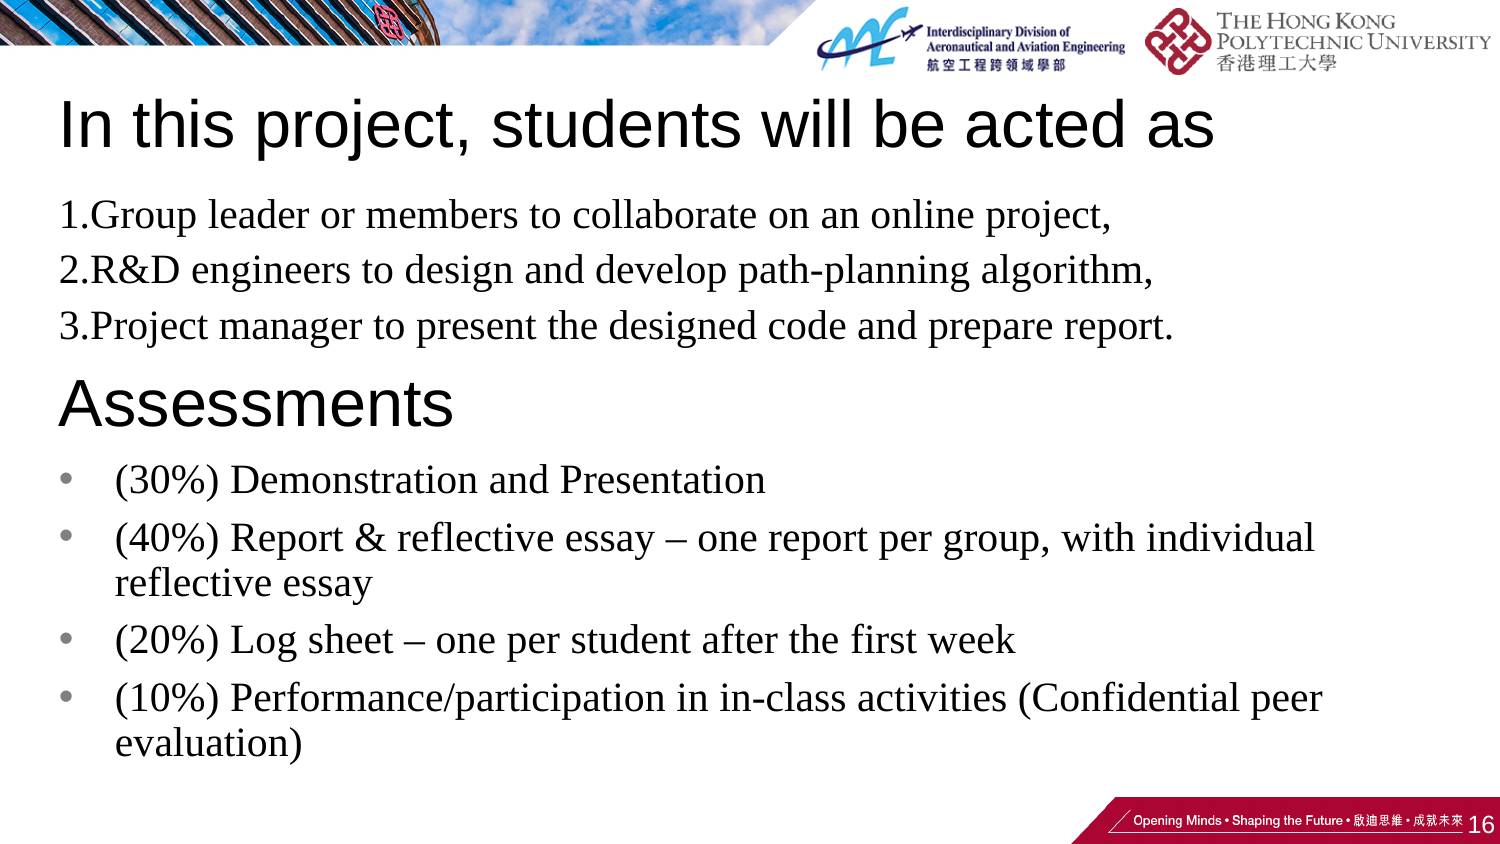

# In this project, students will be acted as
Group leader or members to collaborate on an online project,
R&D engineers to design and develop path-planning algorithm,
Project manager to present the designed code and prepare report.

Assessments
(30%) Demonstration and Presentation
(40%) Report & reflective essay – one report per group, with individual reflective essay
(20%) Log sheet – one per student after the first week
(10%) Performance/participation in in-class activities (Confidential peer evaluation)

16